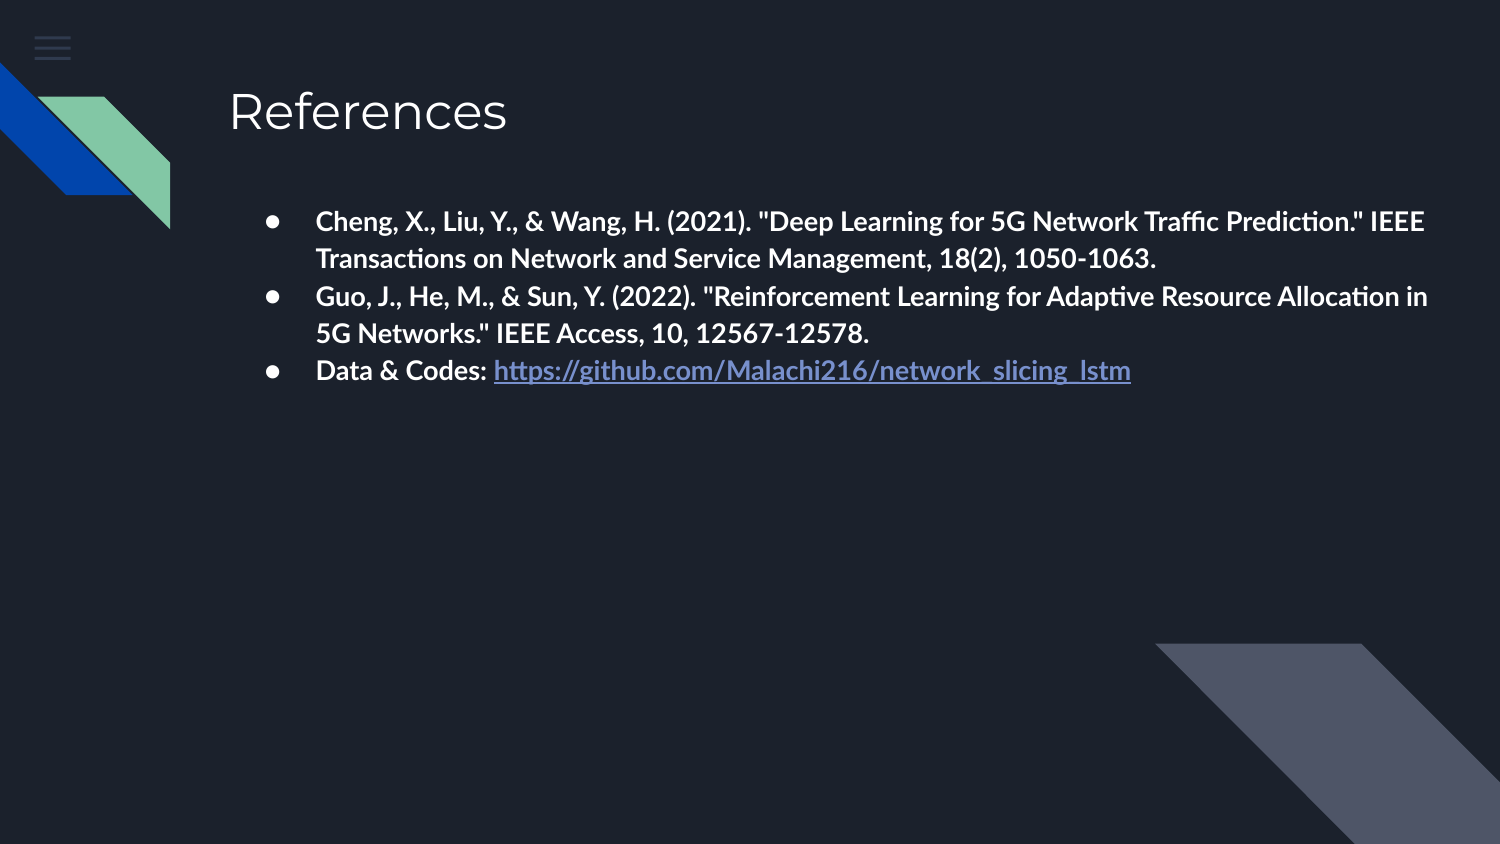

# References
Cheng, X., Liu, Y., & Wang, H. (2021). "Deep Learning for 5G Network Traffic Prediction." IEEE Transactions on Network and Service Management, 18(2), 1050-1063.
Guo, J., He, M., & Sun, Y. (2022). "Reinforcement Learning for Adaptive Resource Allocation in 5G Networks." IEEE Access, 10, 12567-12578.
Data & Codes: https://github.com/Malachi216/network_slicing_lstm